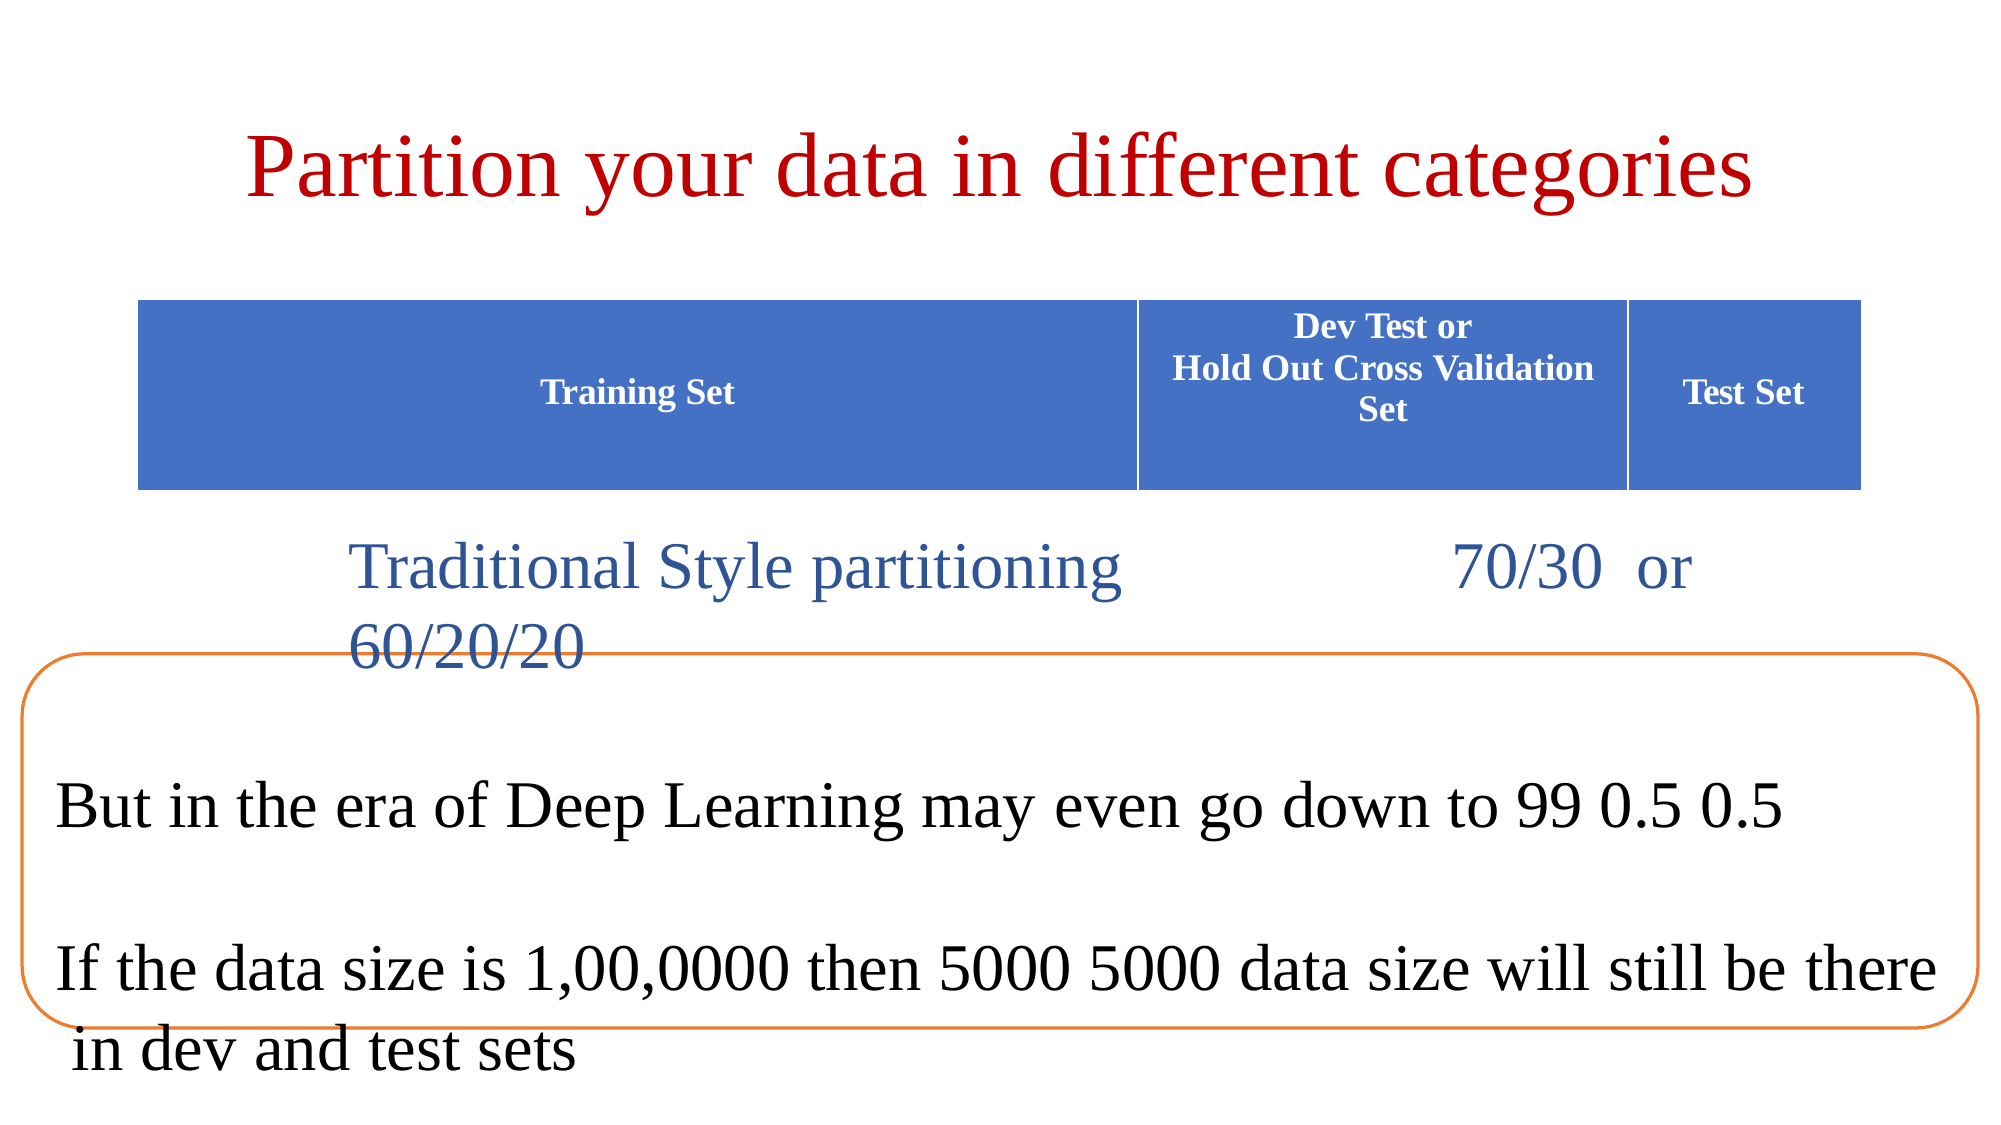

# Partition your data in different categories
| Training Set | Dev Test or Hold Out Cross Validation Set | Test Set |
| --- | --- | --- |
Traditional Style partitioning	70/30	or 60/20/20

But in the era of Deep Learning may even go down to 99 0.5 0.5

If the data size is 1,00,0000 then 5000 5000 data size will still be there  in dev and test sets